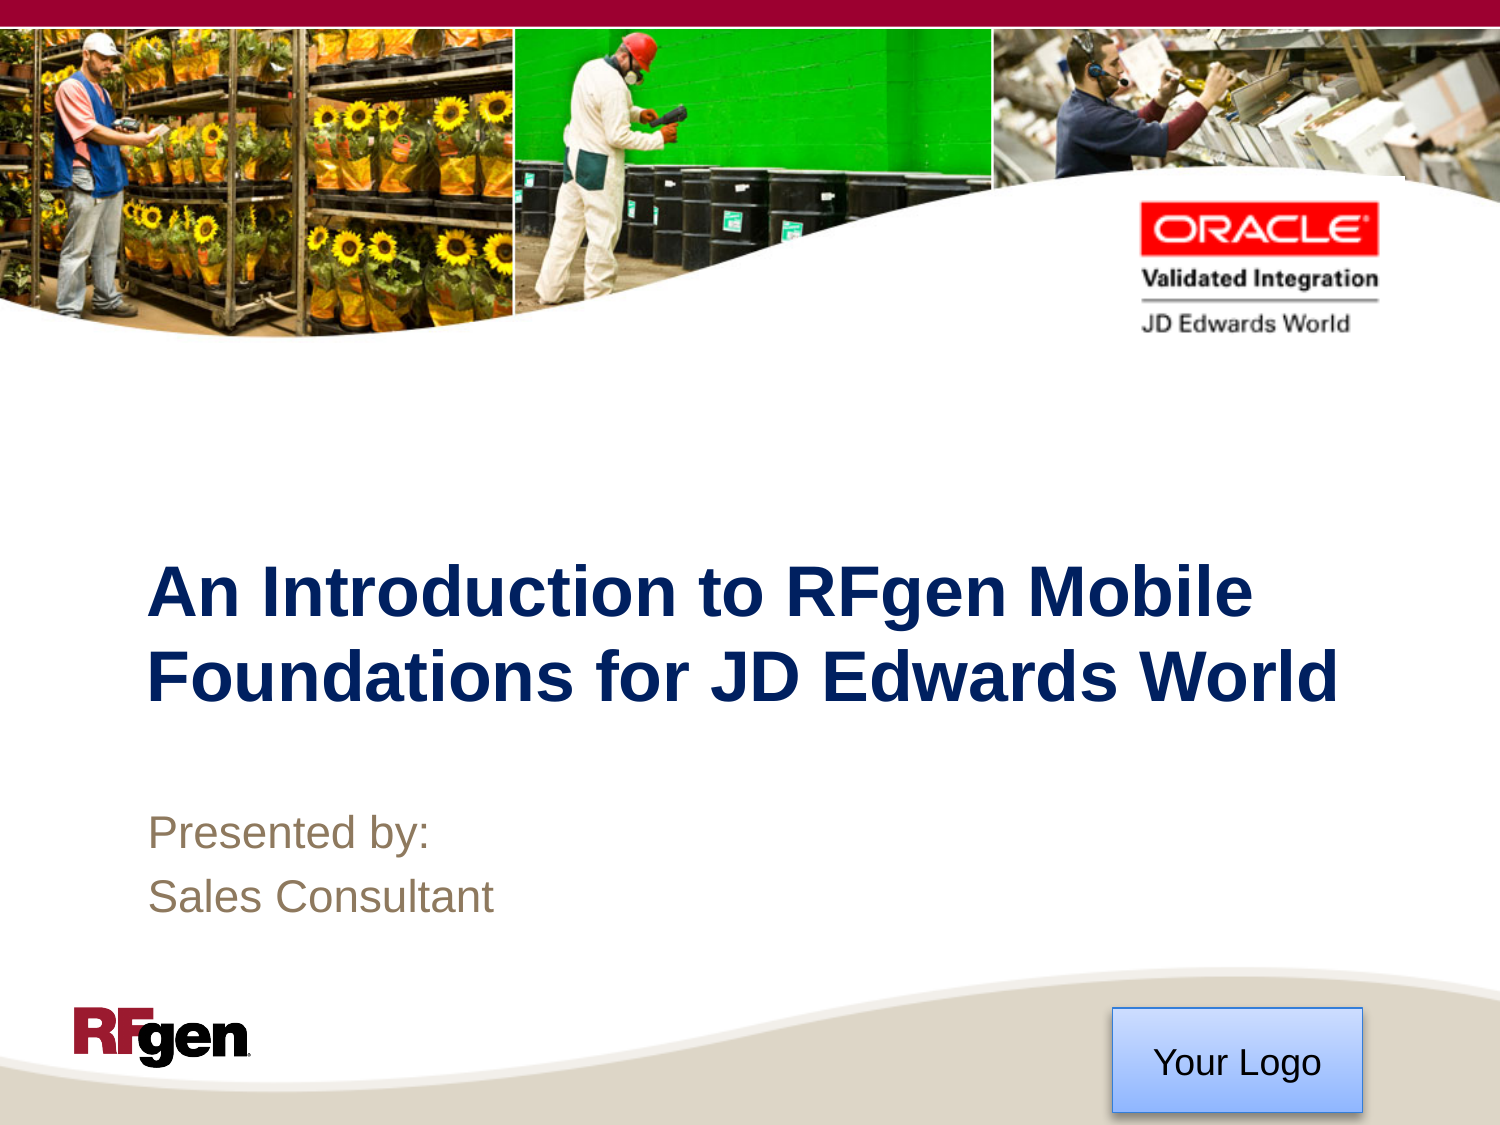

# An Introduction to RFgen Mobile Foundations for JD Edwards World
Presented by:
Sales Consultant